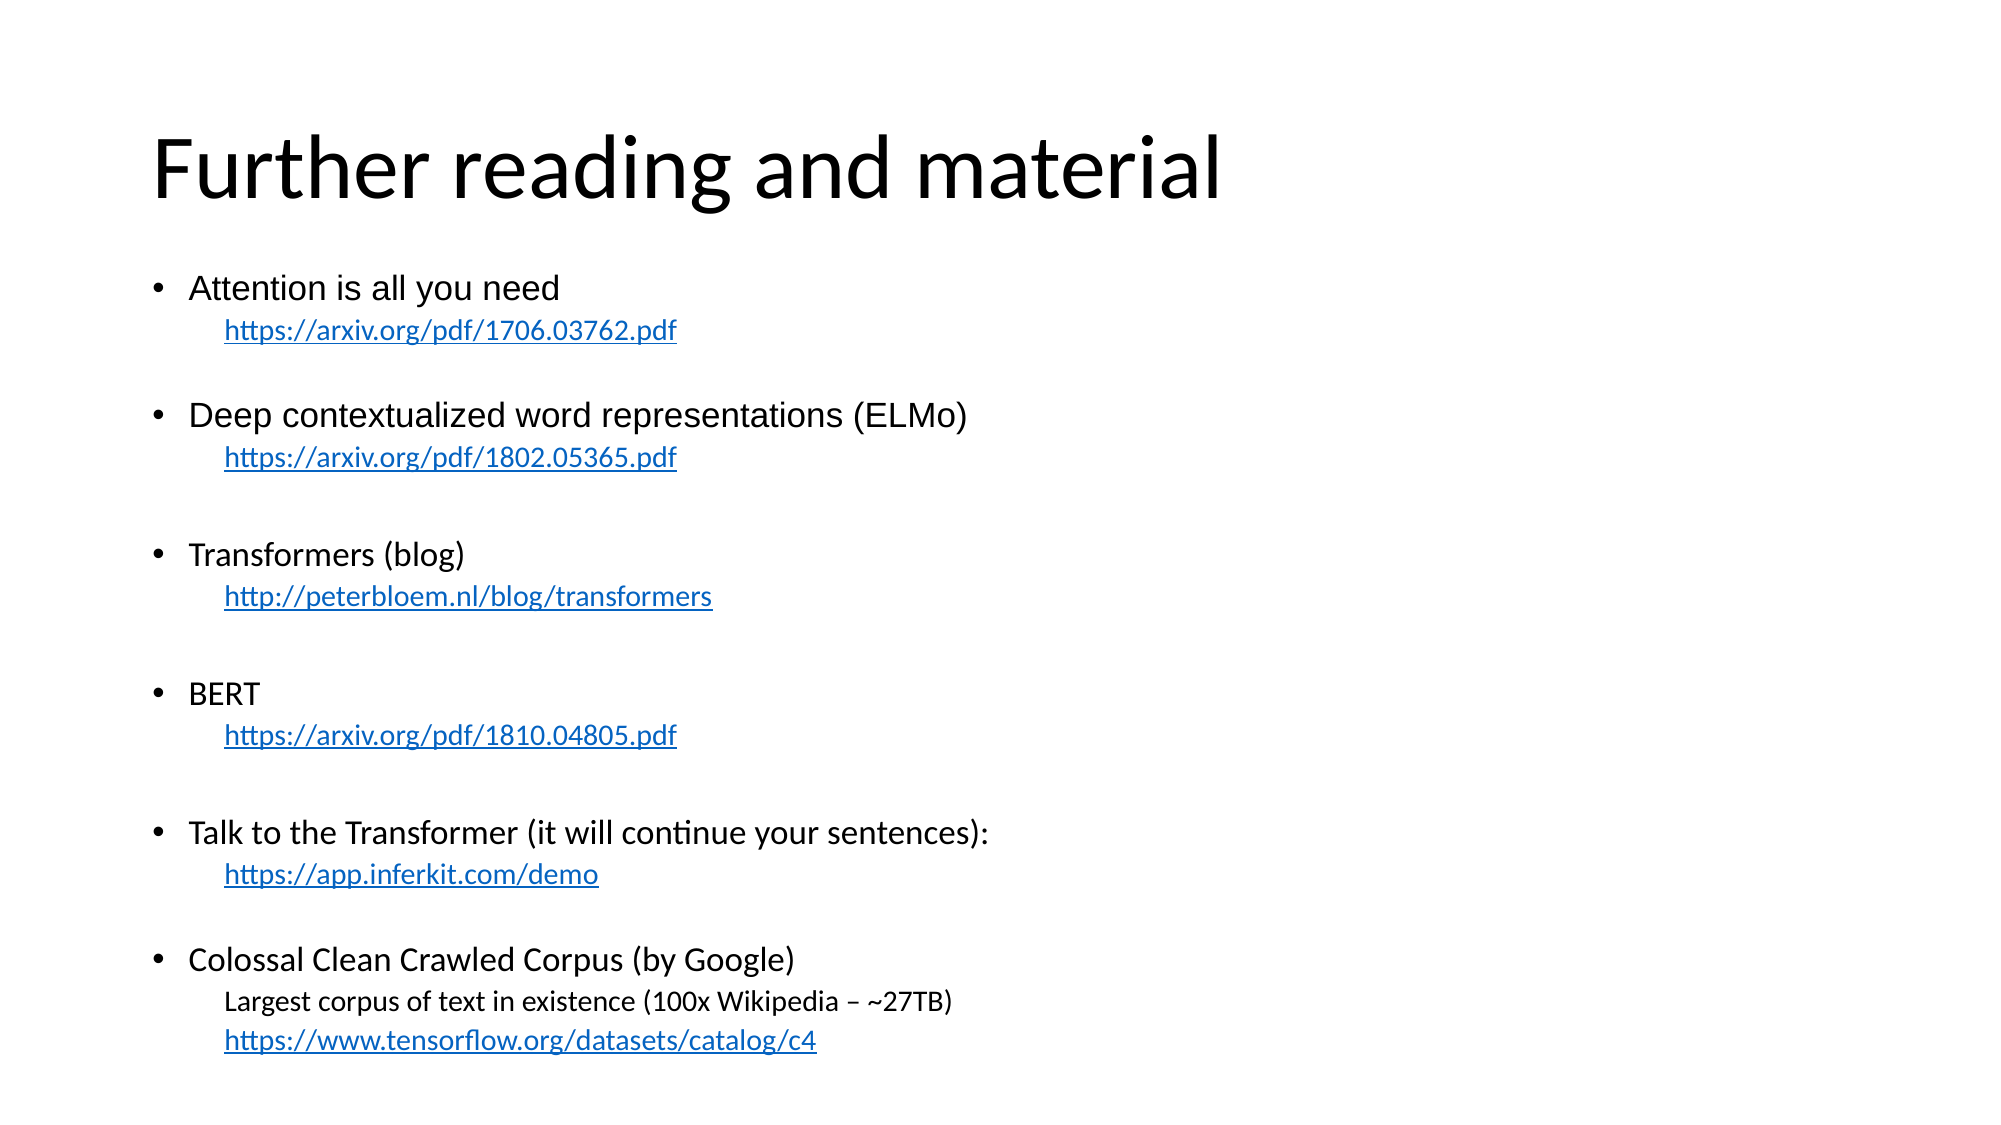

# Further reading and material
Attention is all you need
https://arxiv.org/pdf/1706.03762.pdf

Deep contextualized word representations (ELMo)
https://arxiv.org/pdf/1802.05365.pdf

Transformers (blog)
http://peterbloem.nl/blog/transformers

BERT
https://arxiv.org/pdf/1810.04805.pdf

Talk to the Transformer (it will continue your sentences):
https://app.inferkit.com/demo

Colossal Clean Crawled Corpus (by Google)
Largest corpus of text in existence (100x Wikipedia – ~27TB)
https://www.tensorflow.org/datasets/catalog/c4